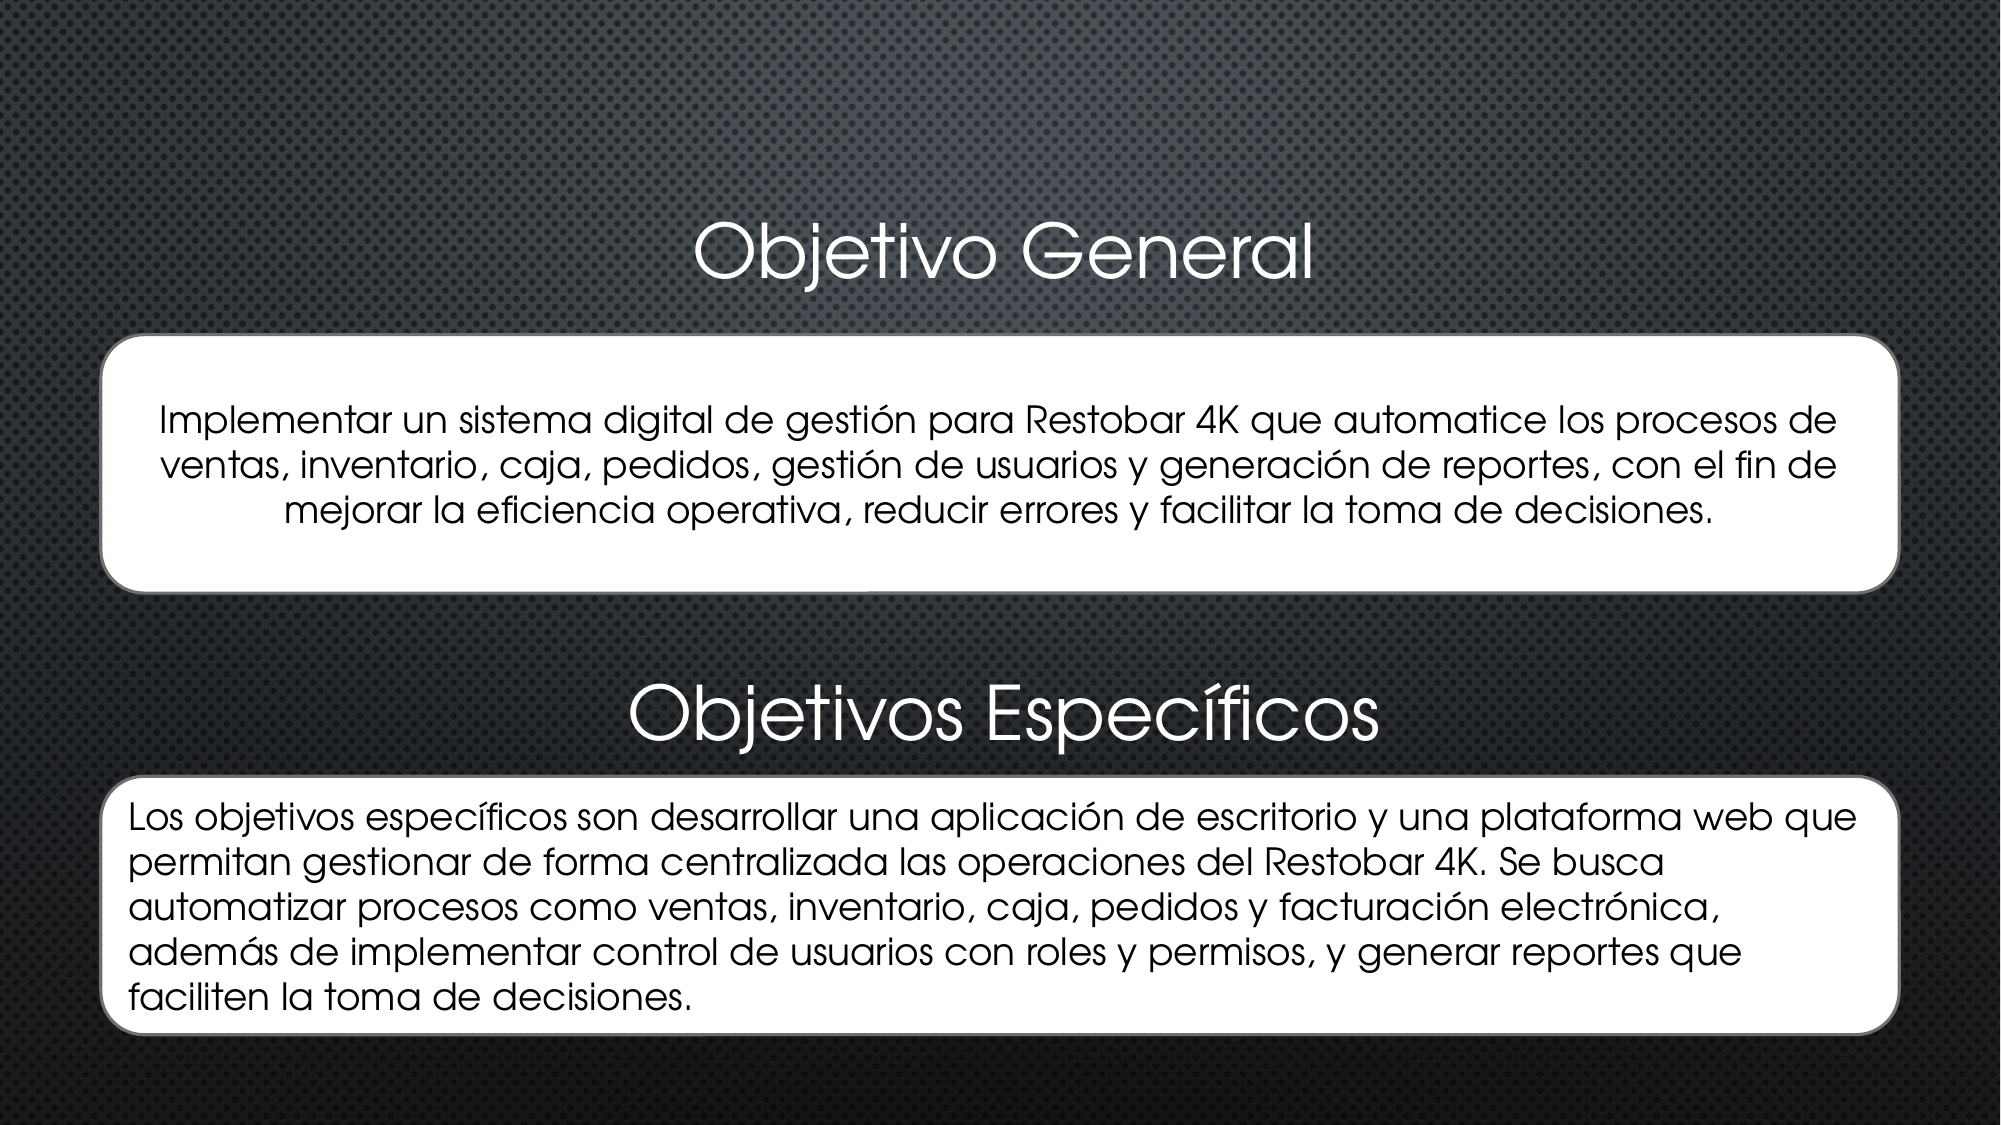

Objetivo General
Implementar un sistema digital de gestión para Restobar 4K que automatice los procesos de ventas, inventario, caja, pedidos, gestión de usuarios y generación de reportes, con el fin de mejorar la eficiencia operativa, reducir errores y facilitar la toma de decisiones.
Objetivos Específicos
Los objetivos específicos son desarrollar una aplicación de escritorio y una plataforma web que permitan gestionar de forma centralizada las operaciones del Restobar 4K. Se busca automatizar procesos como ventas, inventario, caja, pedidos y facturación electrónica, además de implementar control de usuarios con roles y permisos, y generar reportes que faciliten la toma de decisiones.